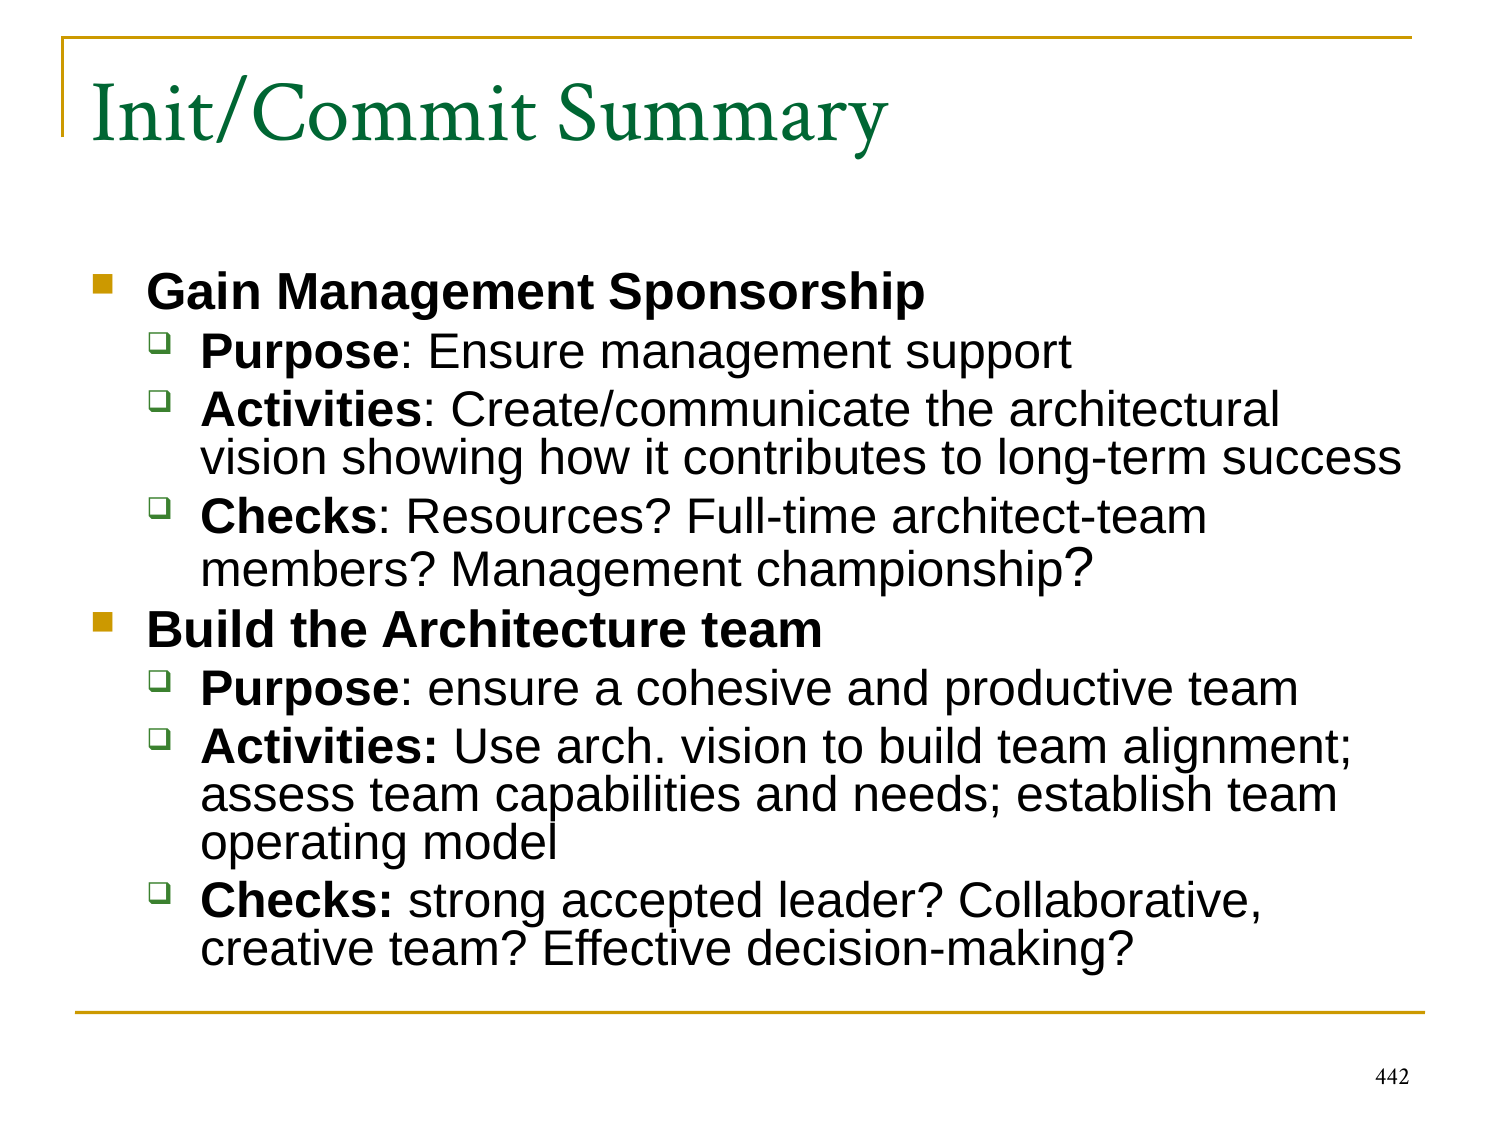

# Init/Commit Summary
Gain Management Sponsorship
Purpose: Ensure management support
Activities: Create/communicate the architectural vision showing how it contributes to long-term success
Checks: Resources? Full-time architect-team members? Management championship?
Build the Architecture team
Purpose: ensure a cohesive and productive team
Activities: Use arch. vision to build team alignment; assess team capabilities and needs; establish team operating model
Checks: strong accepted leader? Collaborative, creative team? Effective decision-making?

442